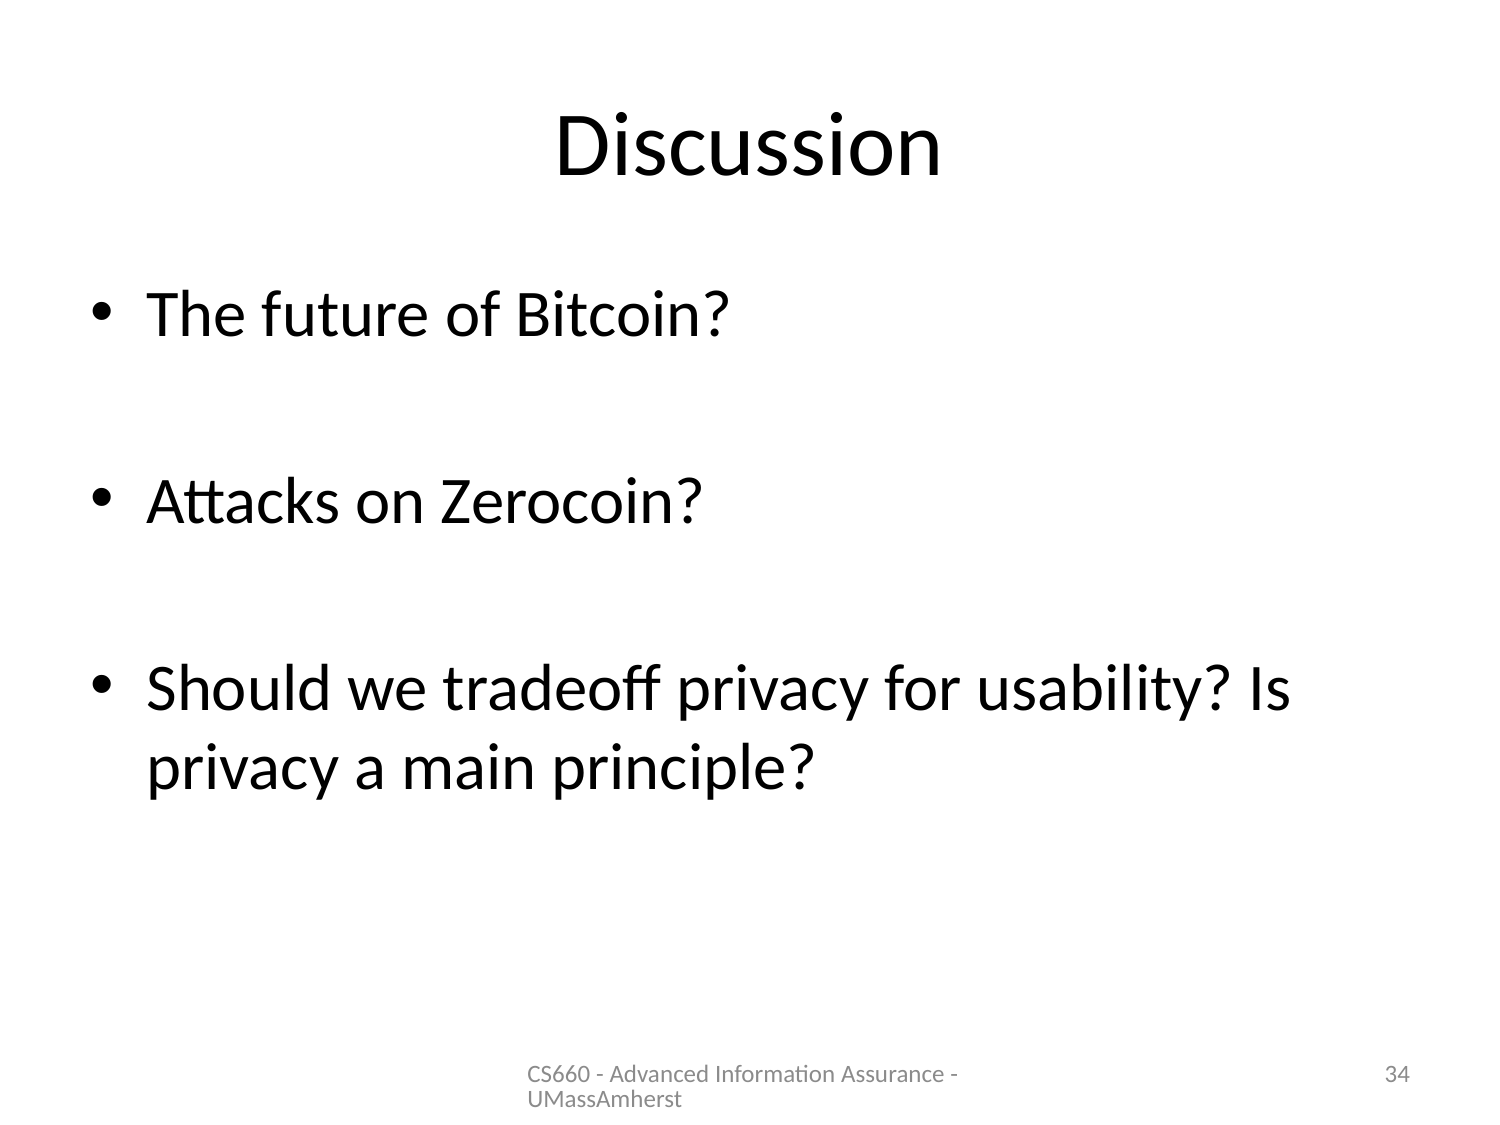

# Discussion
The future of Bitcoin?

Attacks on Zerocoin?

Should we tradeoff privacy for usability? Is privacy a main principle?

CS660 - Advanced Information Assurance - UMassAmherst
34